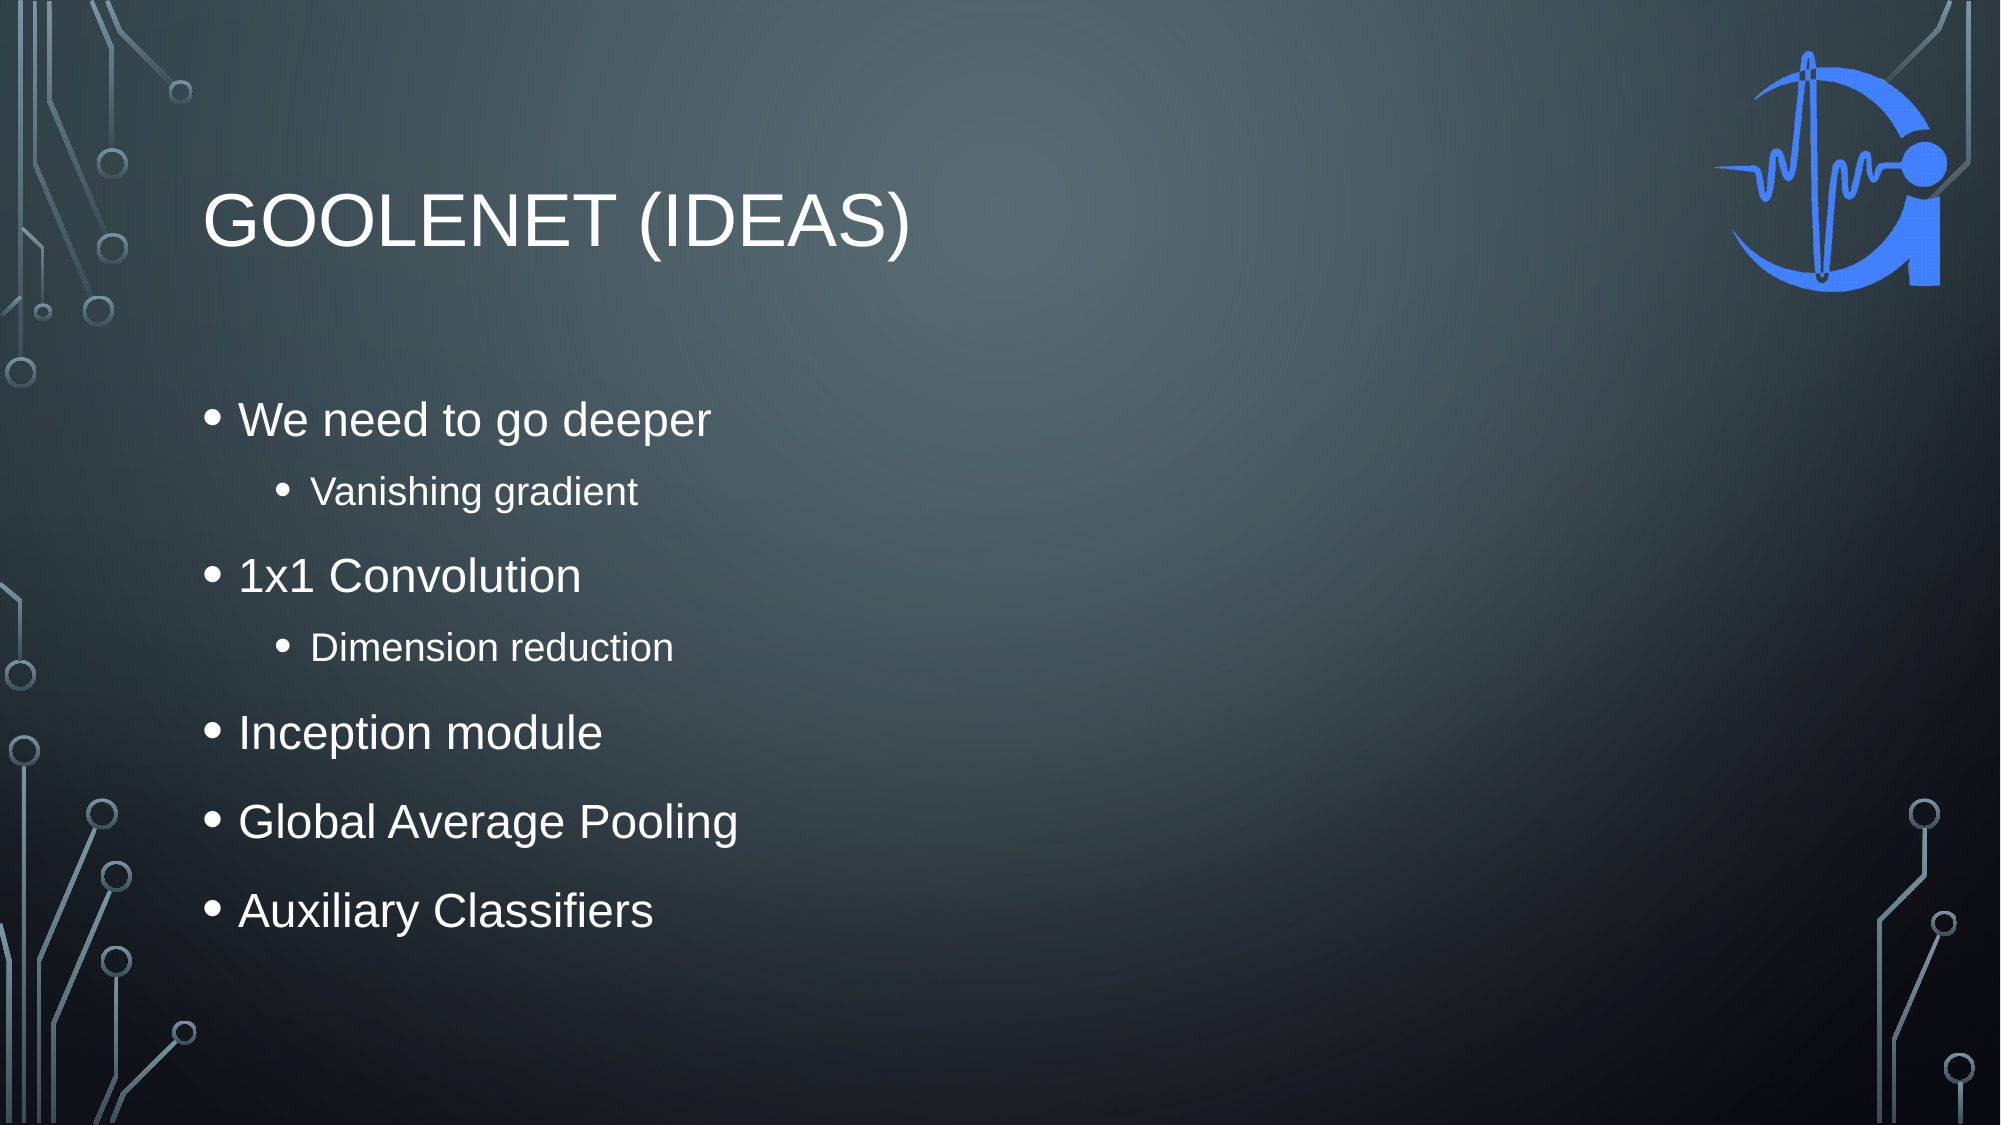

# Goolenet (ideas)
We need to go deeper
Vanishing gradient
1x1 Convolution
Dimension reduction
Inception module
Global Average Pooling
Auxiliary Classifiers